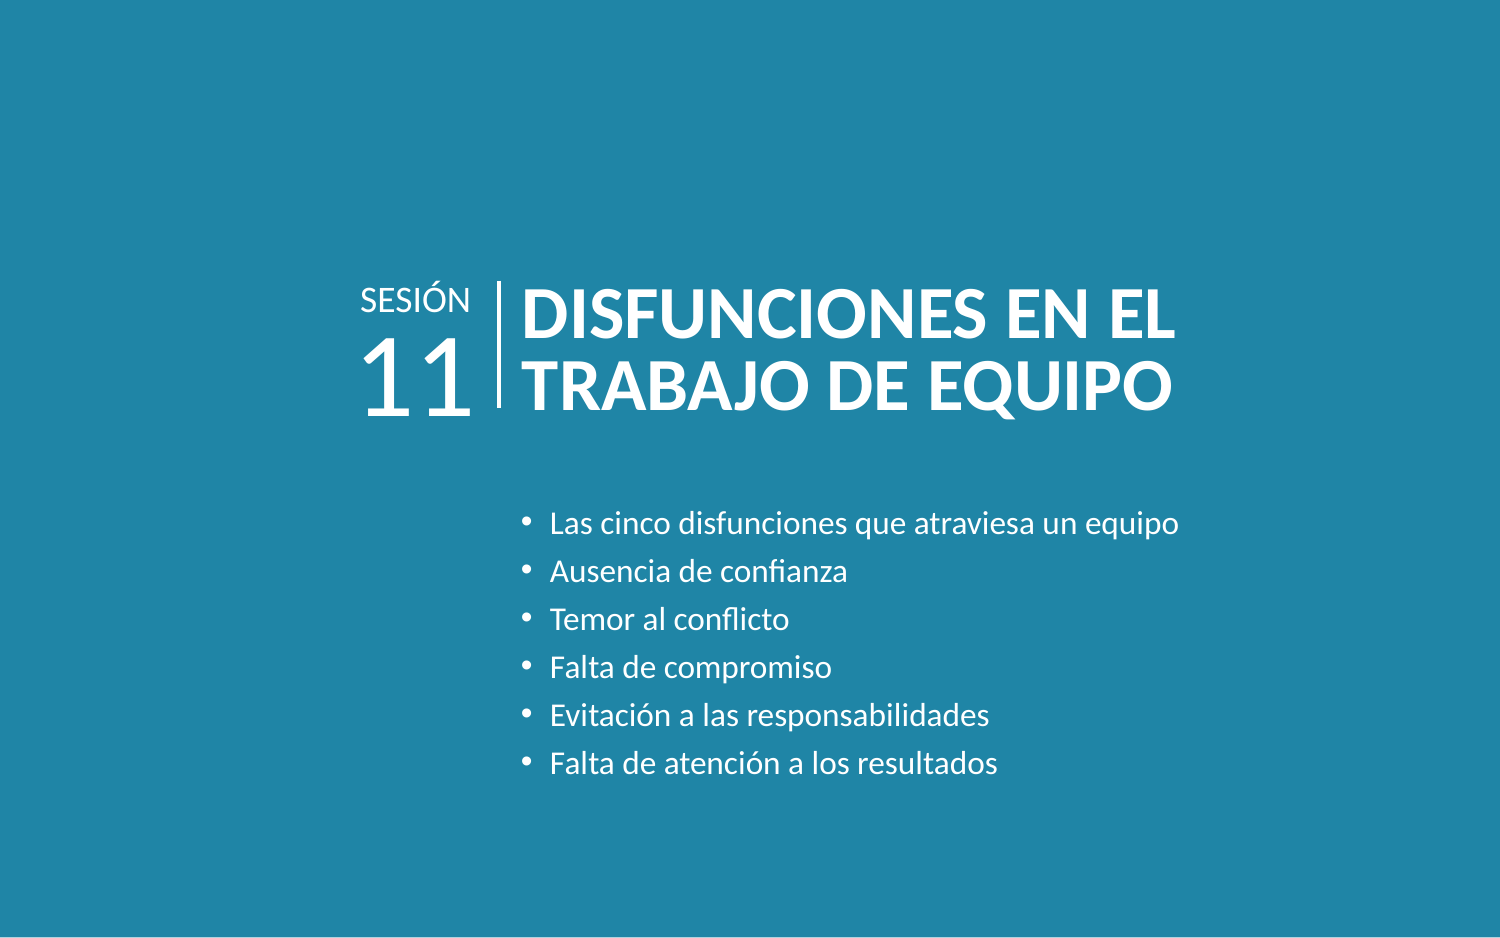

SESIÓN
DISFUNCIONES EN EL TRABAJO DE EQUIPO
11
Las cinco disfunciones que atraviesa un equipo
Ausencia de confianza
Temor al conflicto
Falta de compromiso
Evitación a las responsabilidades
Falta de atención a los resultados